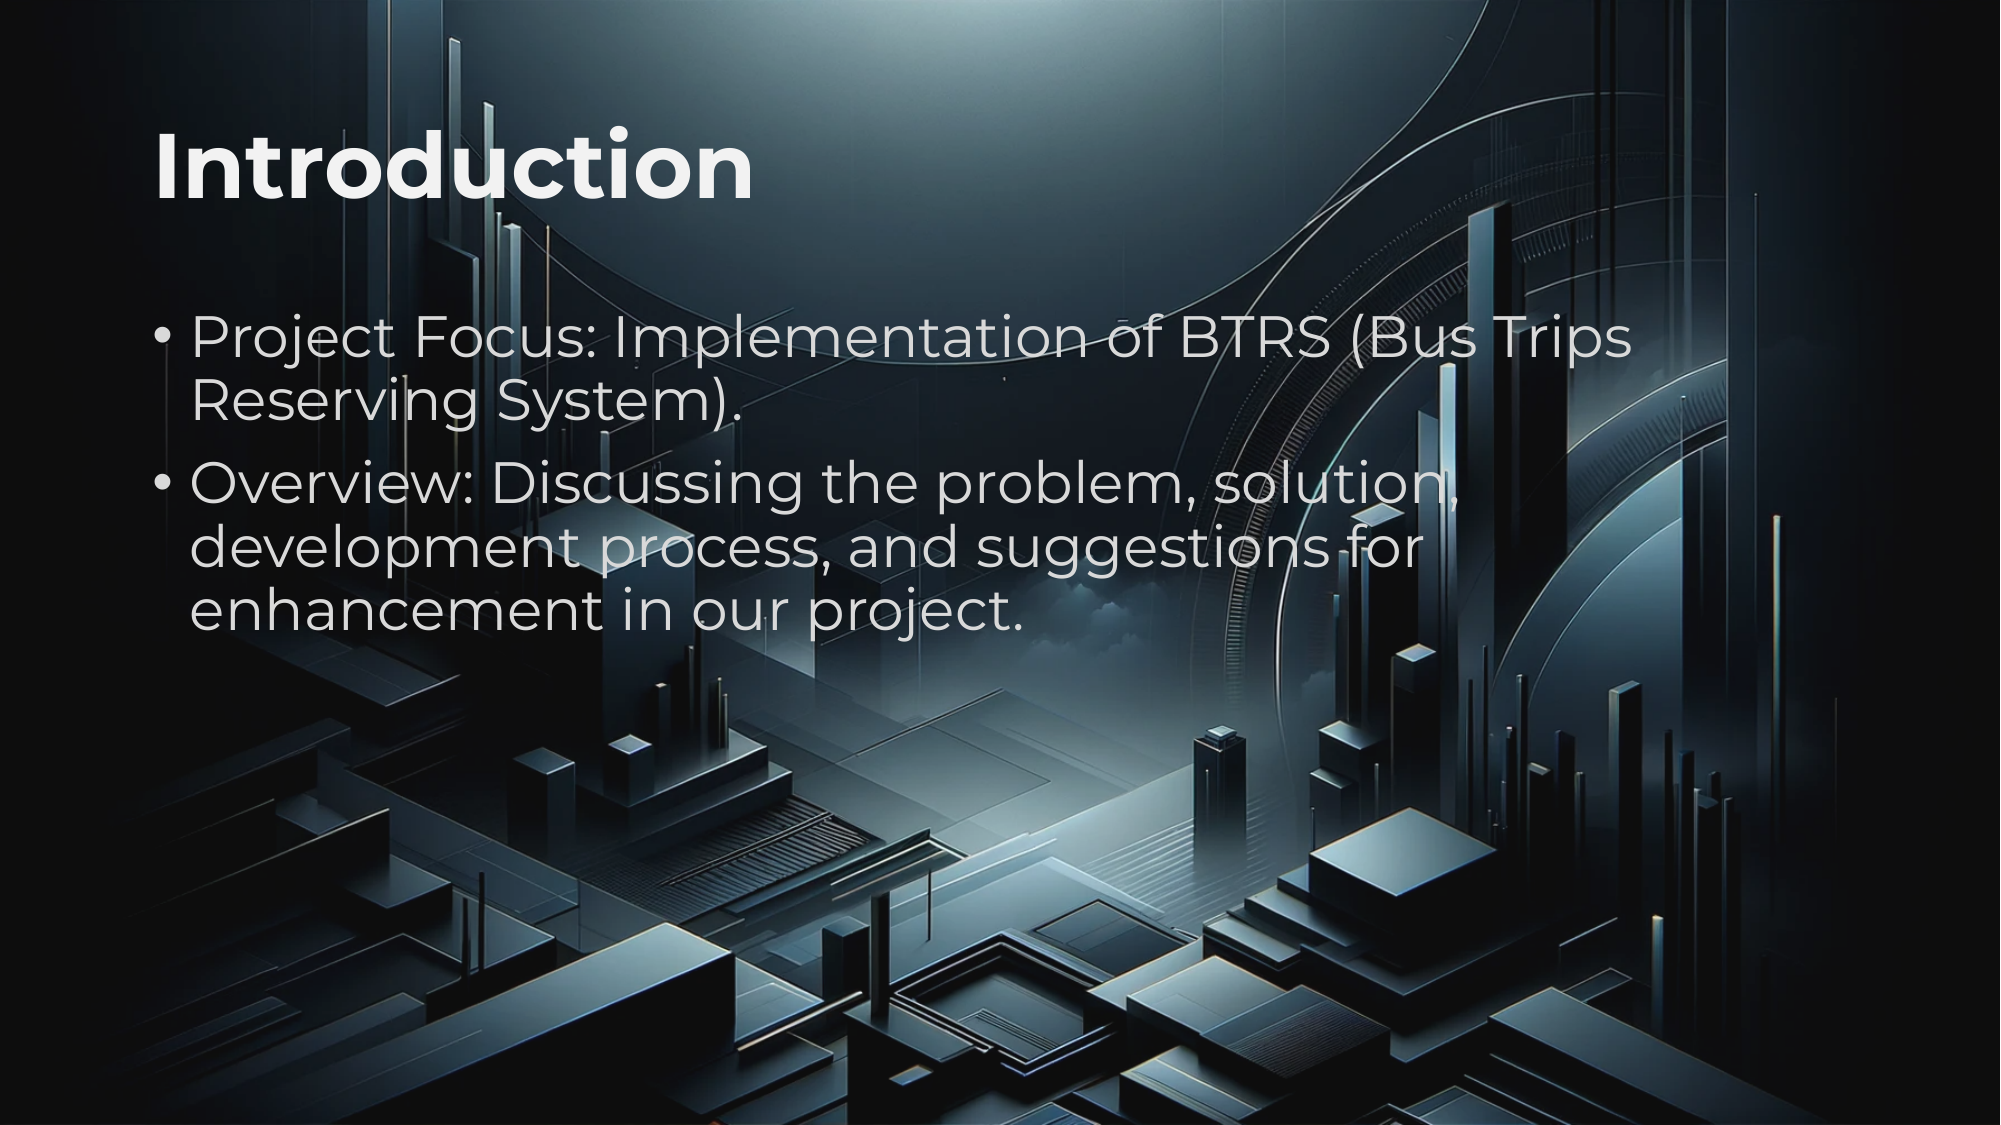

# Introduction
Project Focus: Implementation of BTRS (Bus Trips Reserving System).
Overview: Discussing the problem, solution, development process, and suggestions for enhancement in our project.